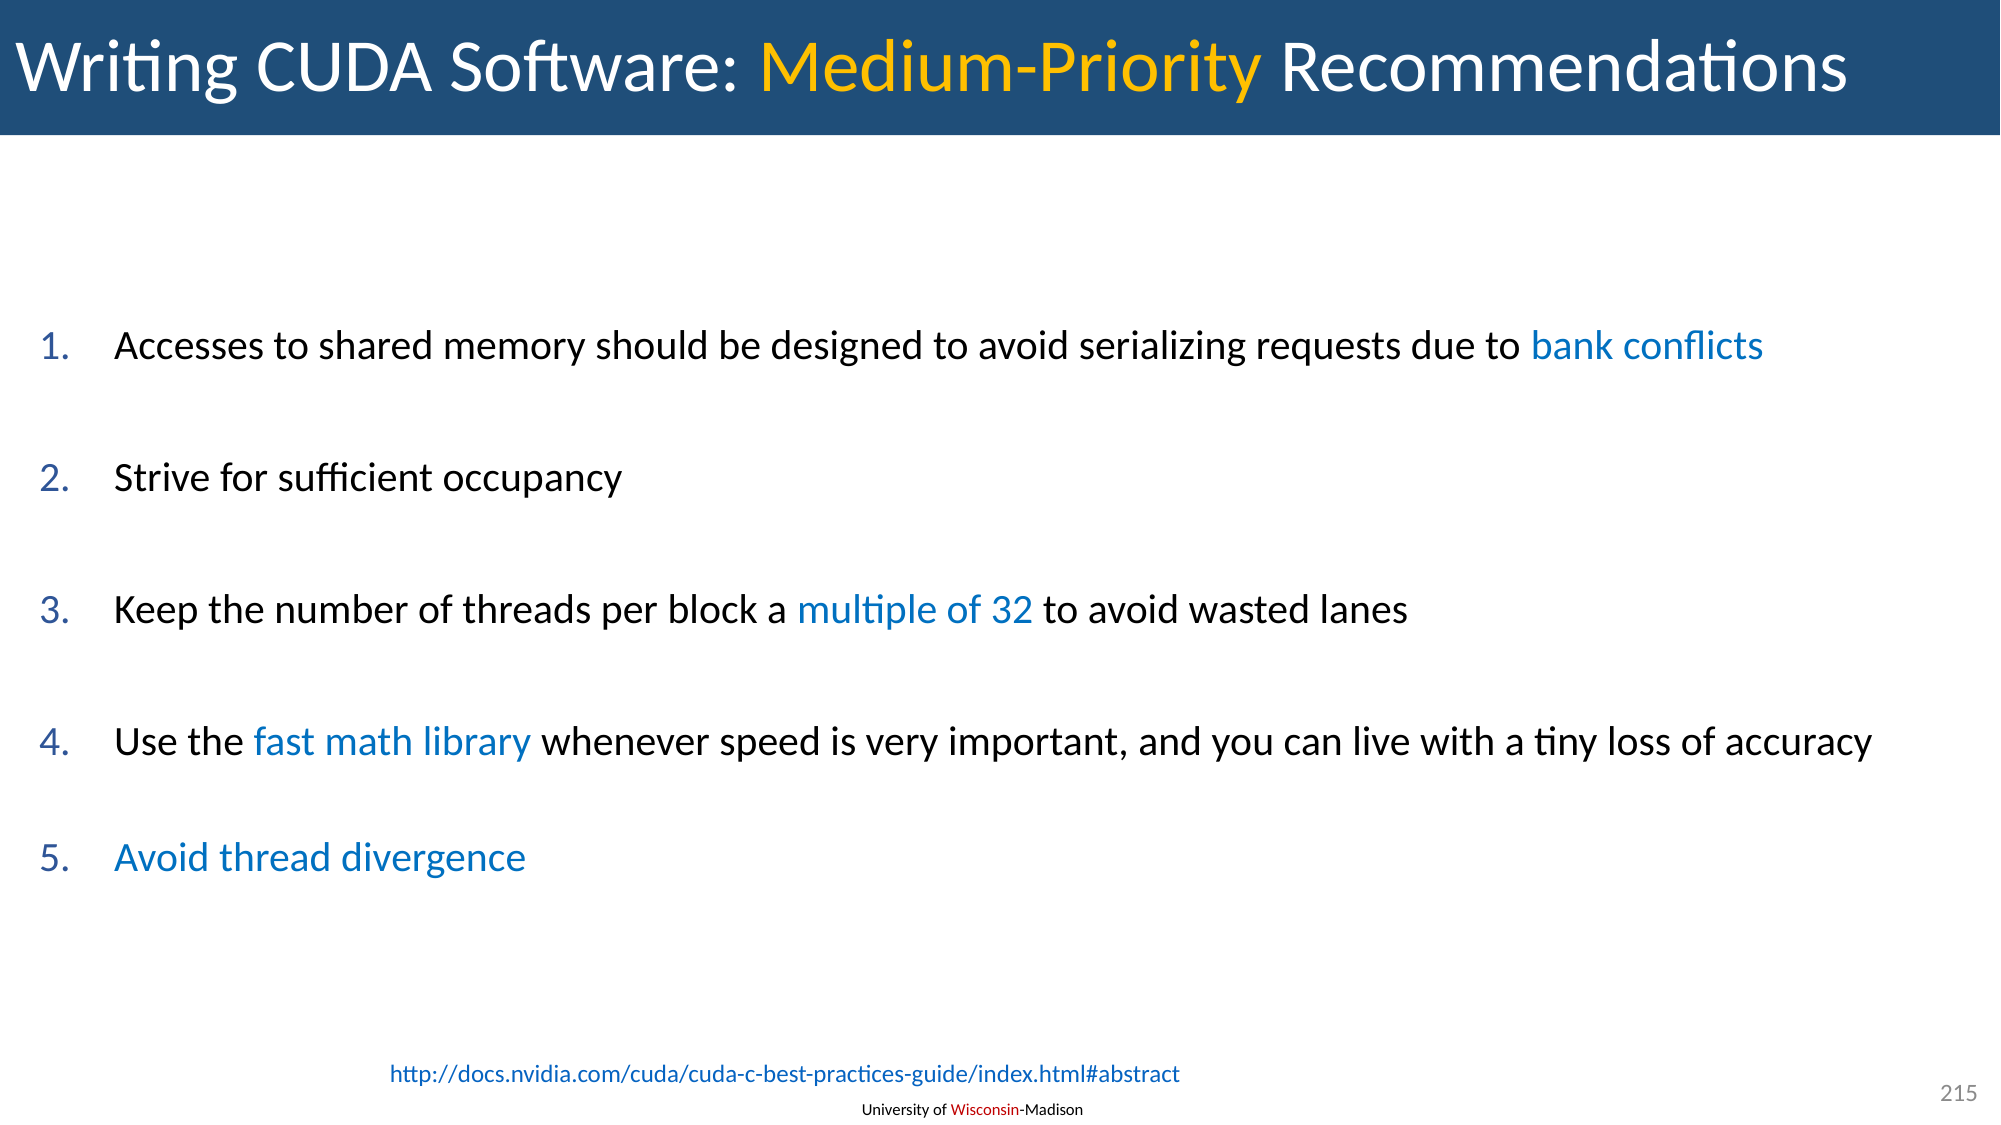

# Writing CUDA Software: Medium-Priority Recommendations

Accesses to shared memory should be designed to avoid serializing requests due to bank conflicts

Strive for sufficient occupancy

Keep the number of threads per block a multiple of 32 to avoid wasted lanes

Use the fast math library whenever speed is very important, and you can live with a tiny loss of accuracy

Avoid thread divergence

http://docs.nvidia.com/cuda/cuda-c-best-practices-guide/index.html#abstract
215